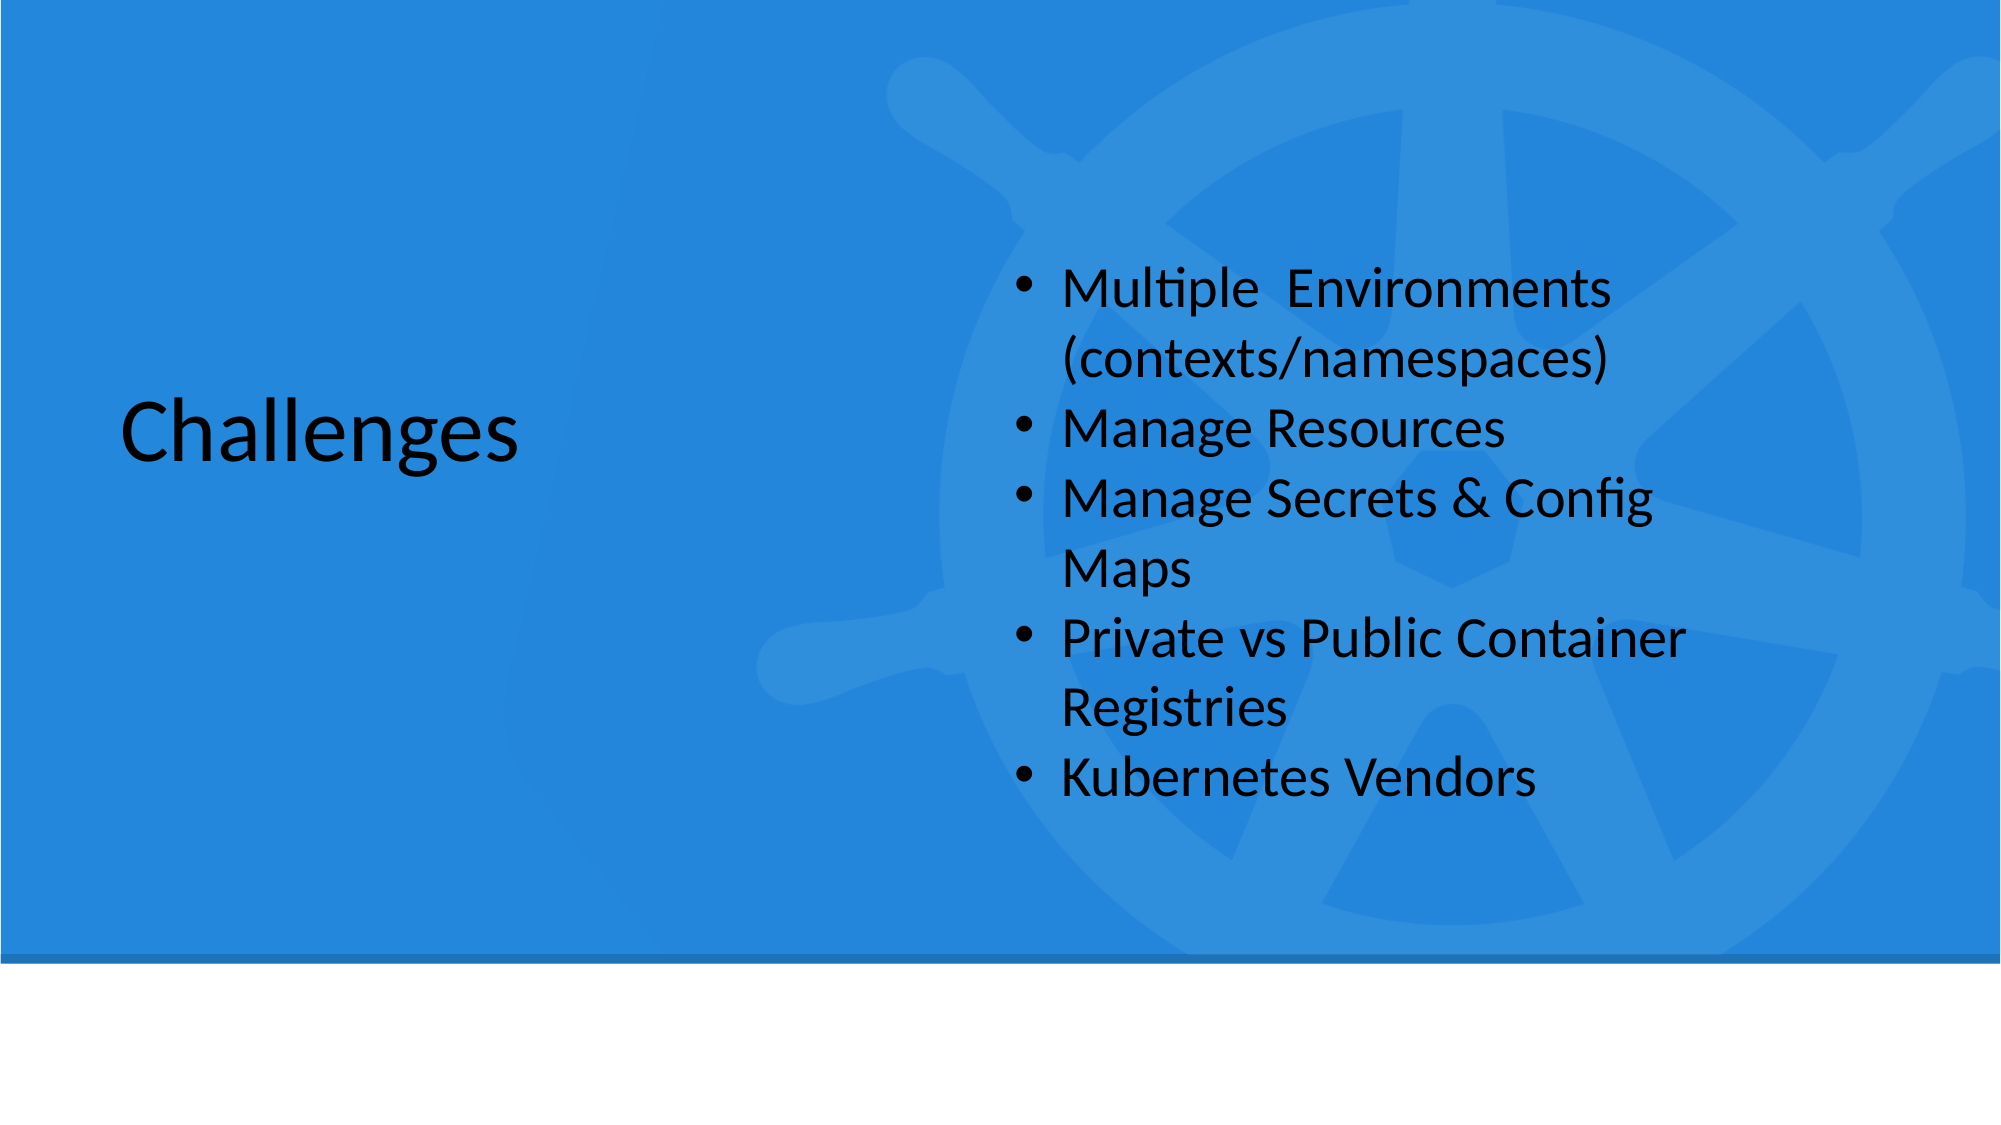

Multiple  Environments (contexts/namespaces)
Manage Resources
Manage Secrets & Config Maps
Private vs Public Container Registries
Kubernetes Vendors
# Challenges